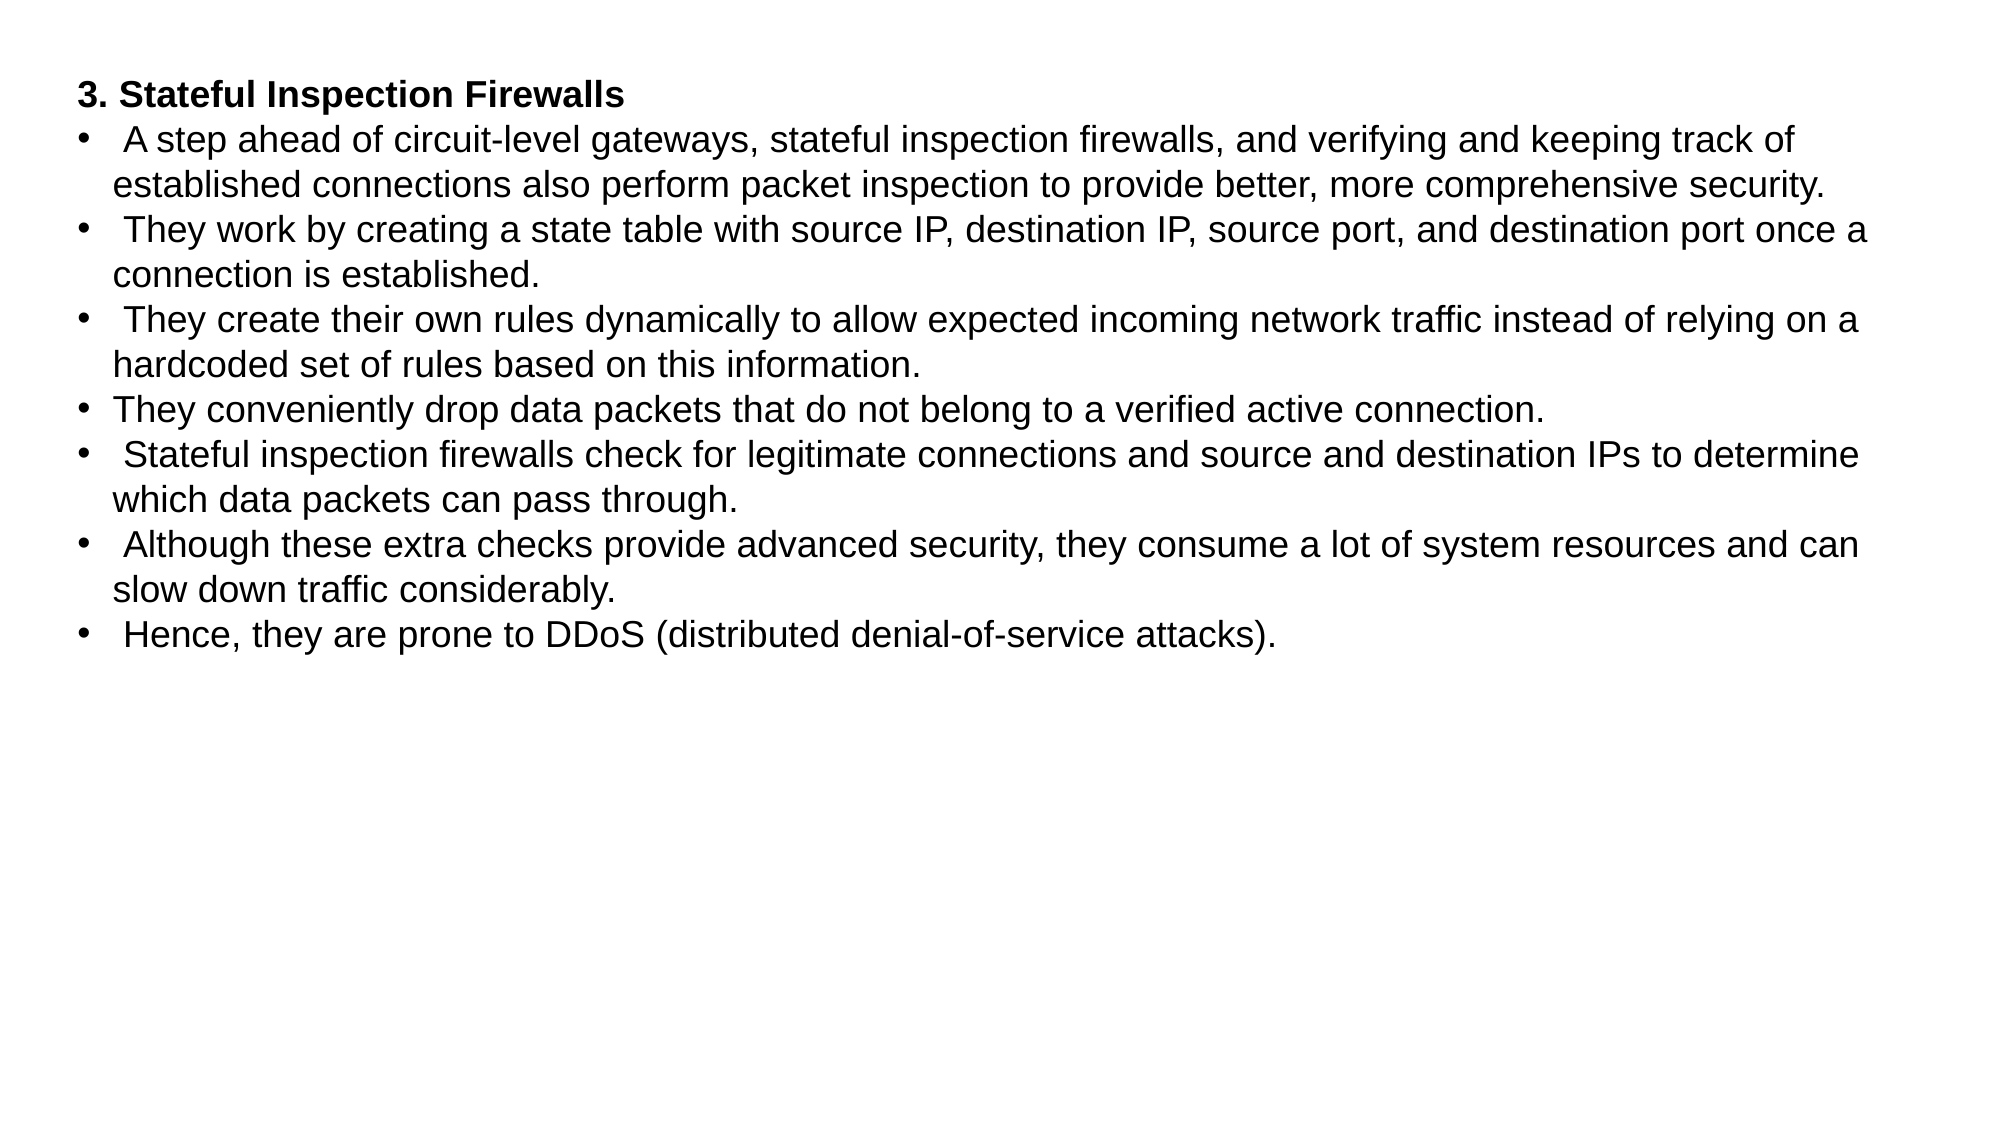

3. Stateful Inspection Firewalls
 A step ahead of circuit-level gateways, stateful inspection firewalls, and verifying and keeping track of established connections also perform packet inspection to provide better, more comprehensive security.
 They work by creating a state table with source IP, destination IP, source port, and destination port once a connection is established.
 They create their own rules dynamically to allow expected incoming network traffic instead of relying on a hardcoded set of rules based on this information.
They conveniently drop data packets that do not belong to a verified active connection.
 Stateful inspection firewalls check for legitimate connections and source and destination IPs to determine which data packets can pass through.
 Although these extra checks provide advanced security, they consume a lot of system resources and can slow down traffic considerably.
 Hence, they are prone to DDoS (distributed denial-of-service attacks).